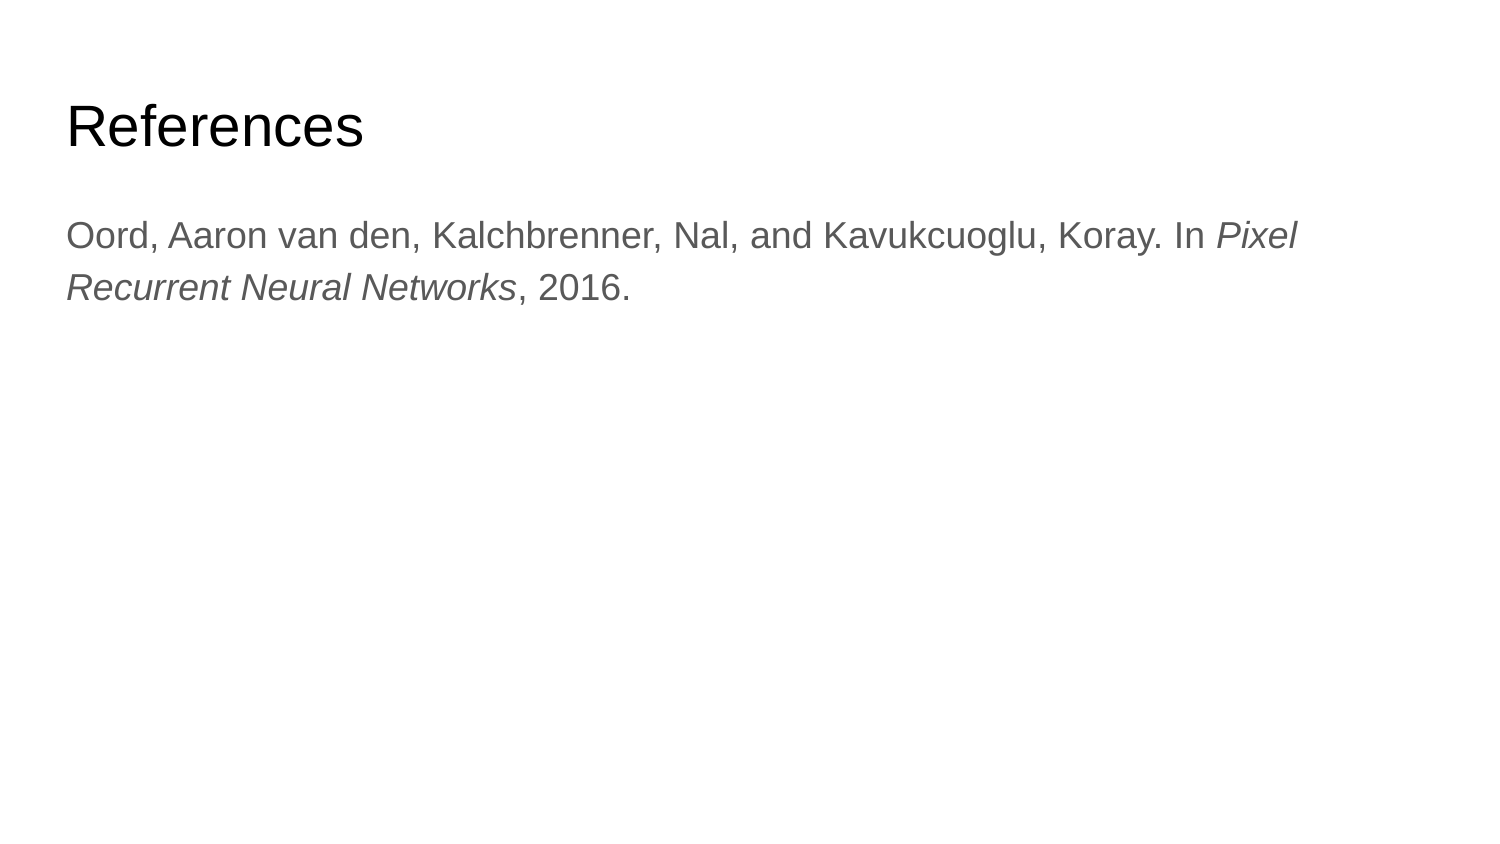

# References
Oord, Aaron van den, Kalchbrenner, Nal, and Kavukcuoglu, Koray. In Pixel Recurrent Neural Networks, 2016.